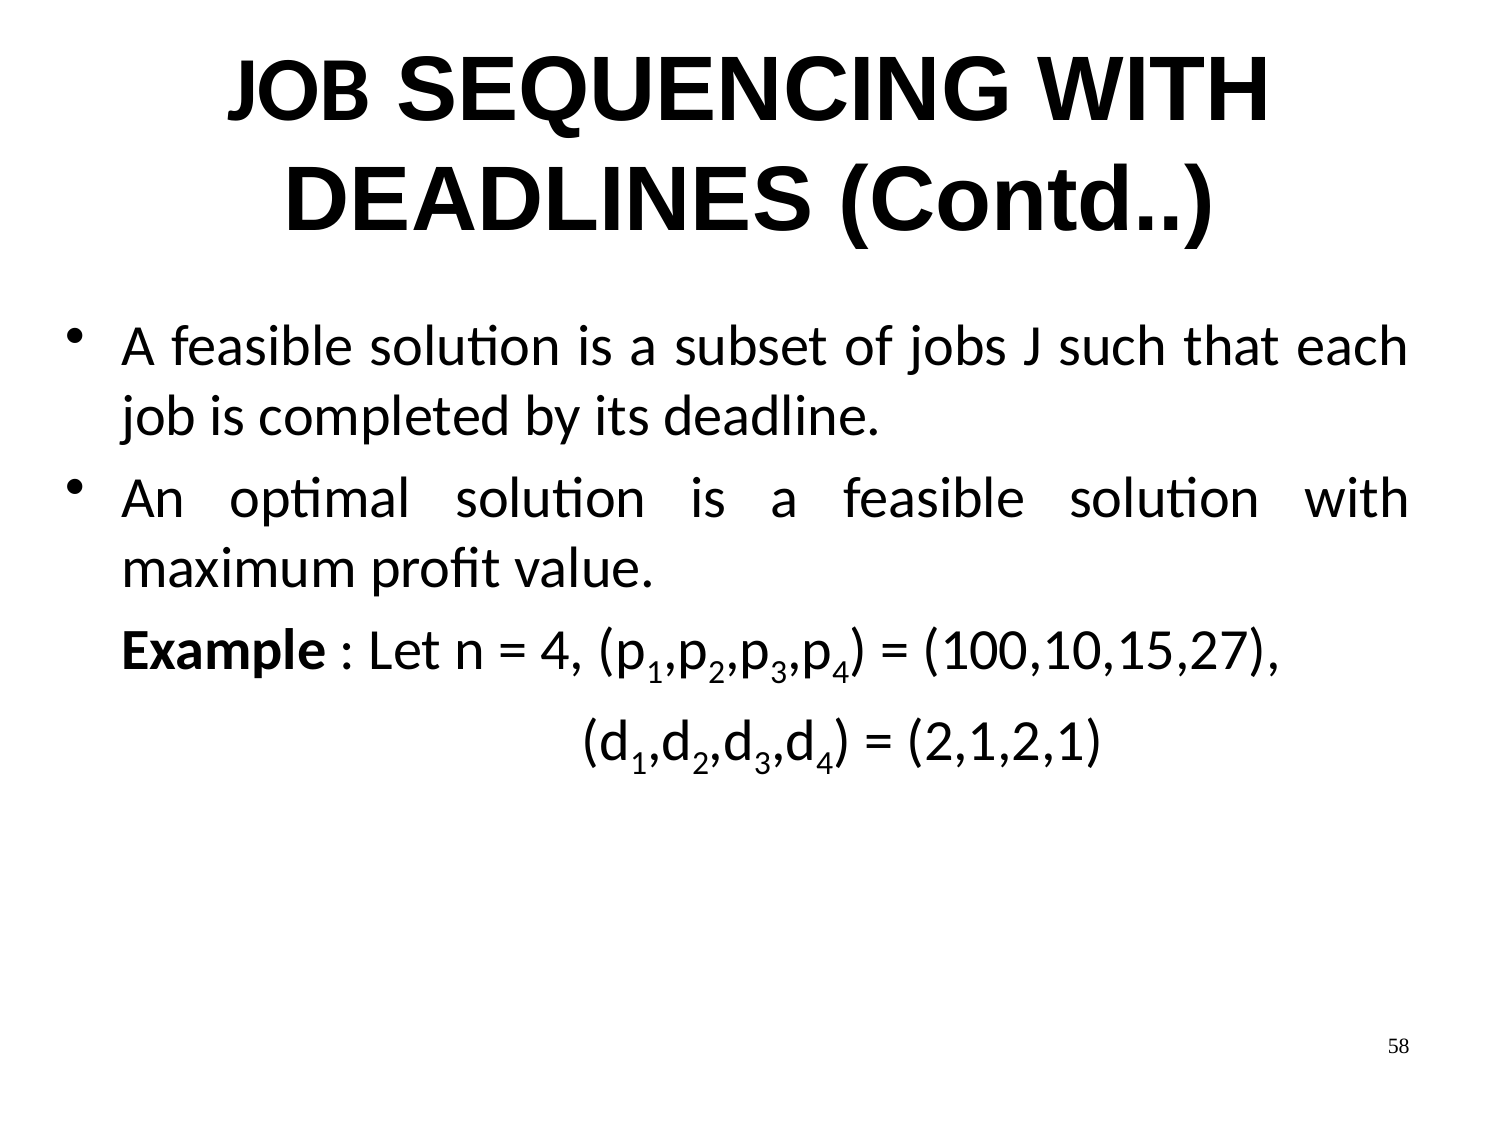

# JOB SEQUENCING WITH DEADLINES (Contd..)
A feasible solution is a subset of jobs J such that each job is completed by its deadline.
An optimal solution is a feasible solution with maximum profit value.
	Example : Let n = 4, (p1,p2,p3,p4) = (100,10,15,27),
                                       (d1,d2,d3,d4) = (2,1,2,1)

58